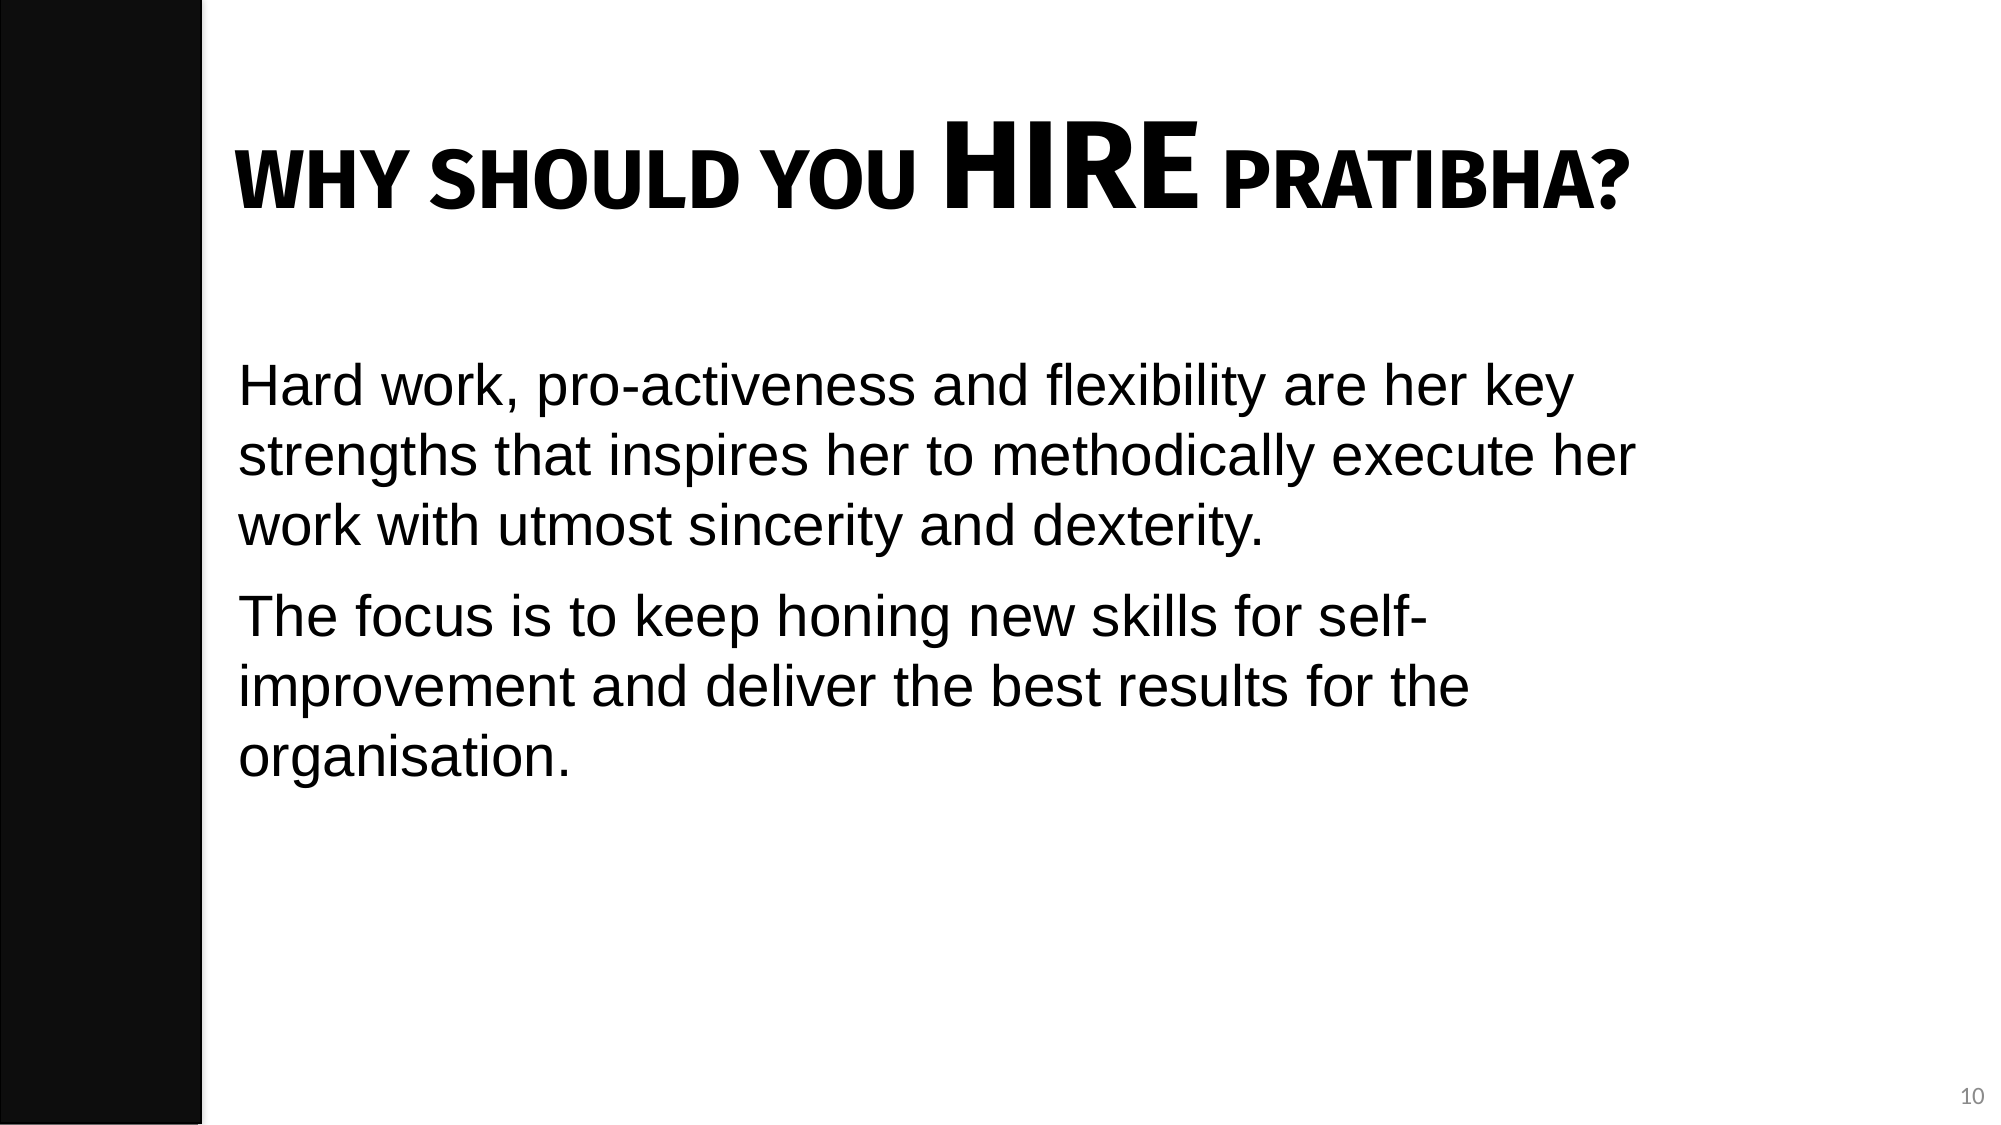

# WHY SHOULD YOU HIRE PRATIBHA?
Hard work, pro-activeness and flexibility are her key strengths that inspires her to methodically execute her work with utmost sincerity and dexterity.
The focus is to keep honing new skills for self-improvement and deliver the best results for the organisation.

10